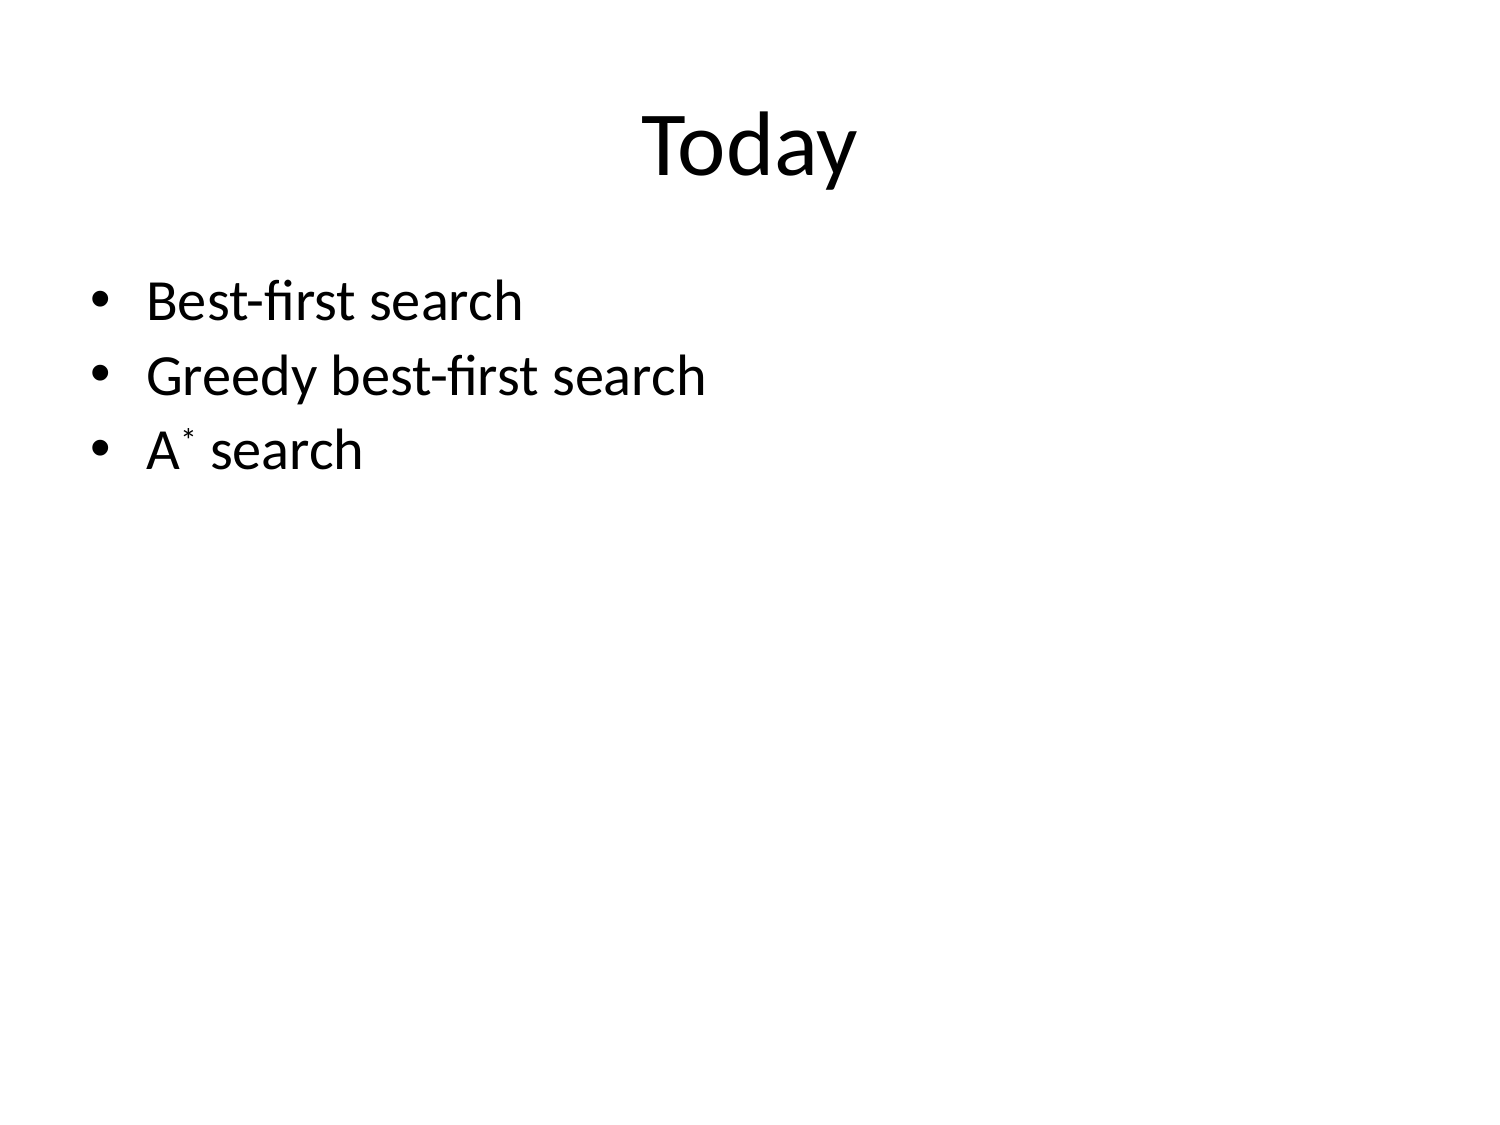

# Today
Best-first search
Greedy best-first search
A* search